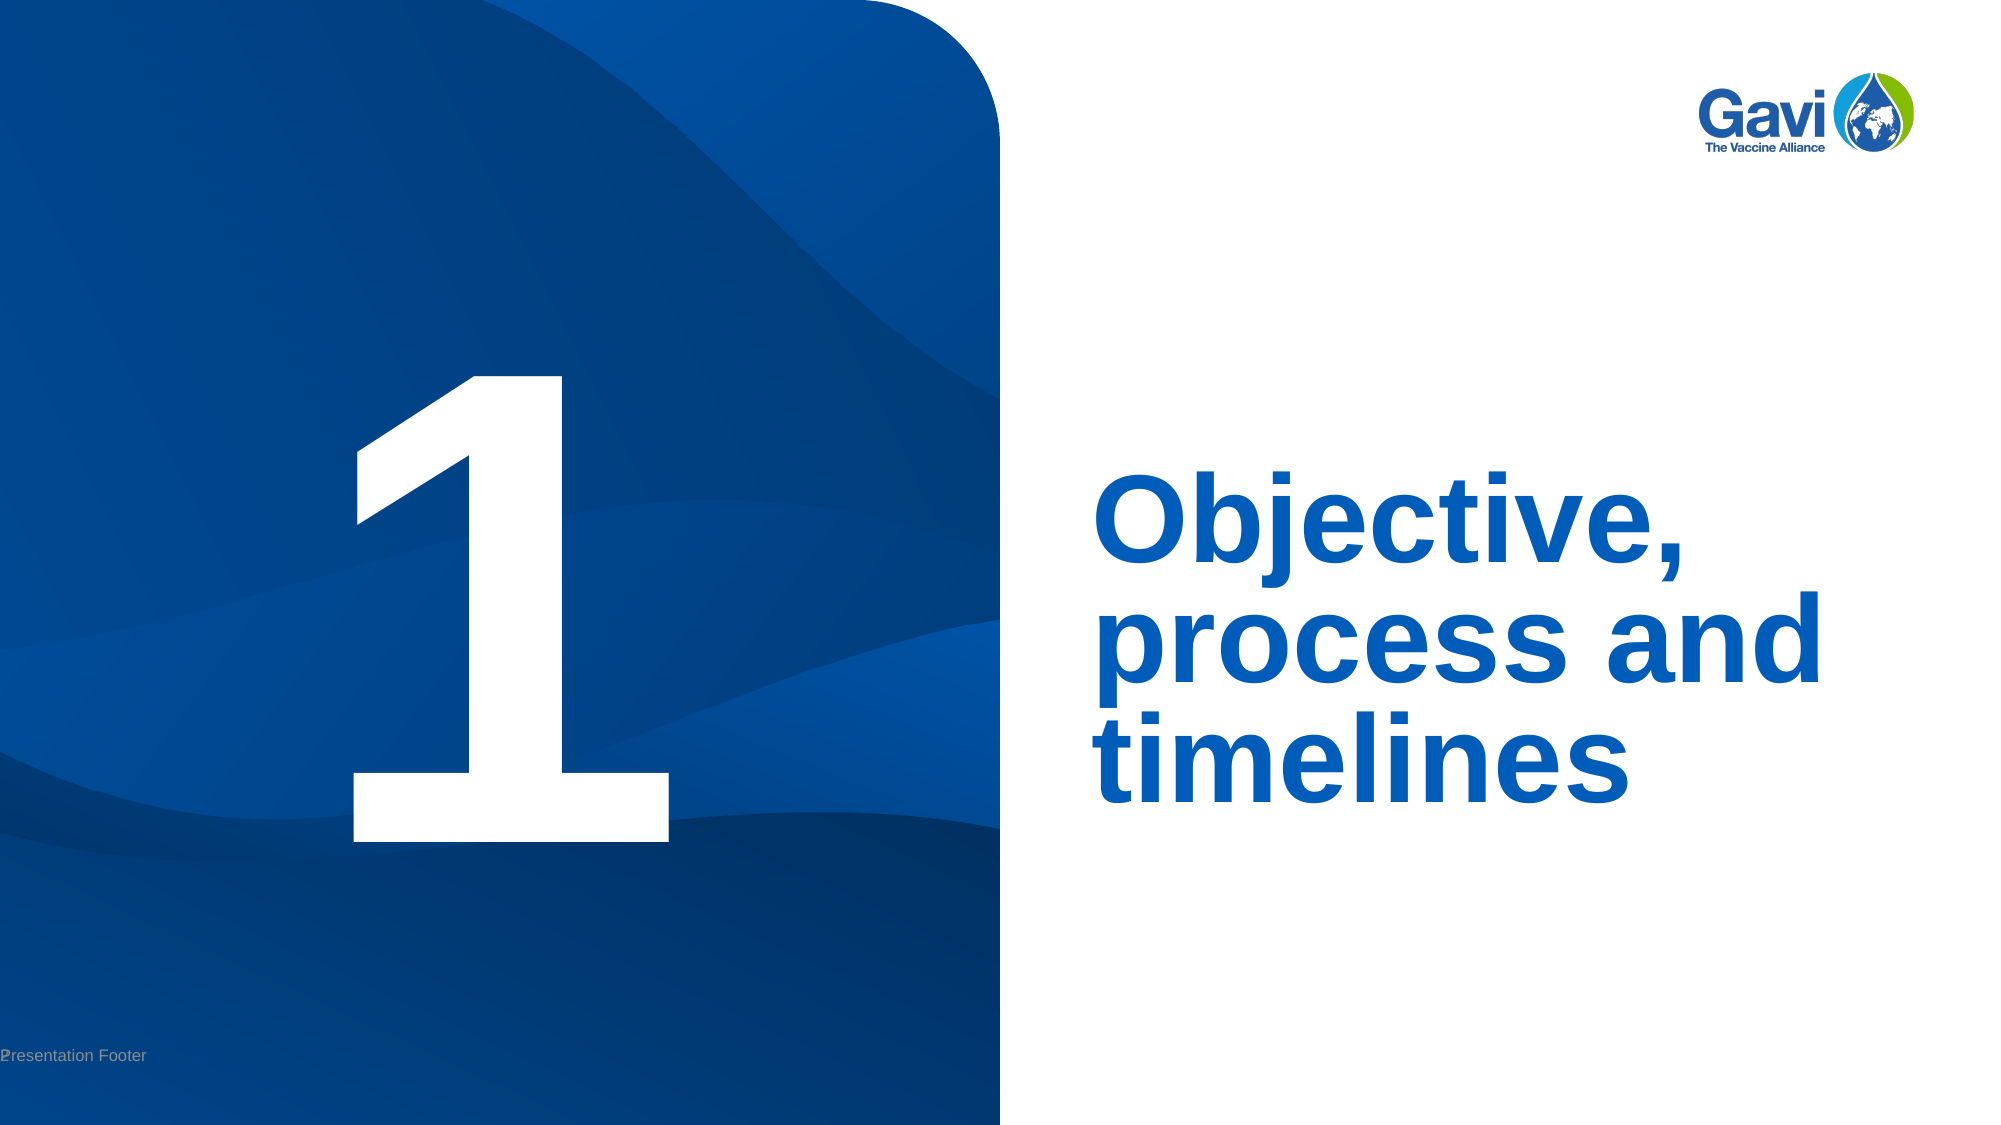

1
Objective, process and timelines
2
Presentation Footer